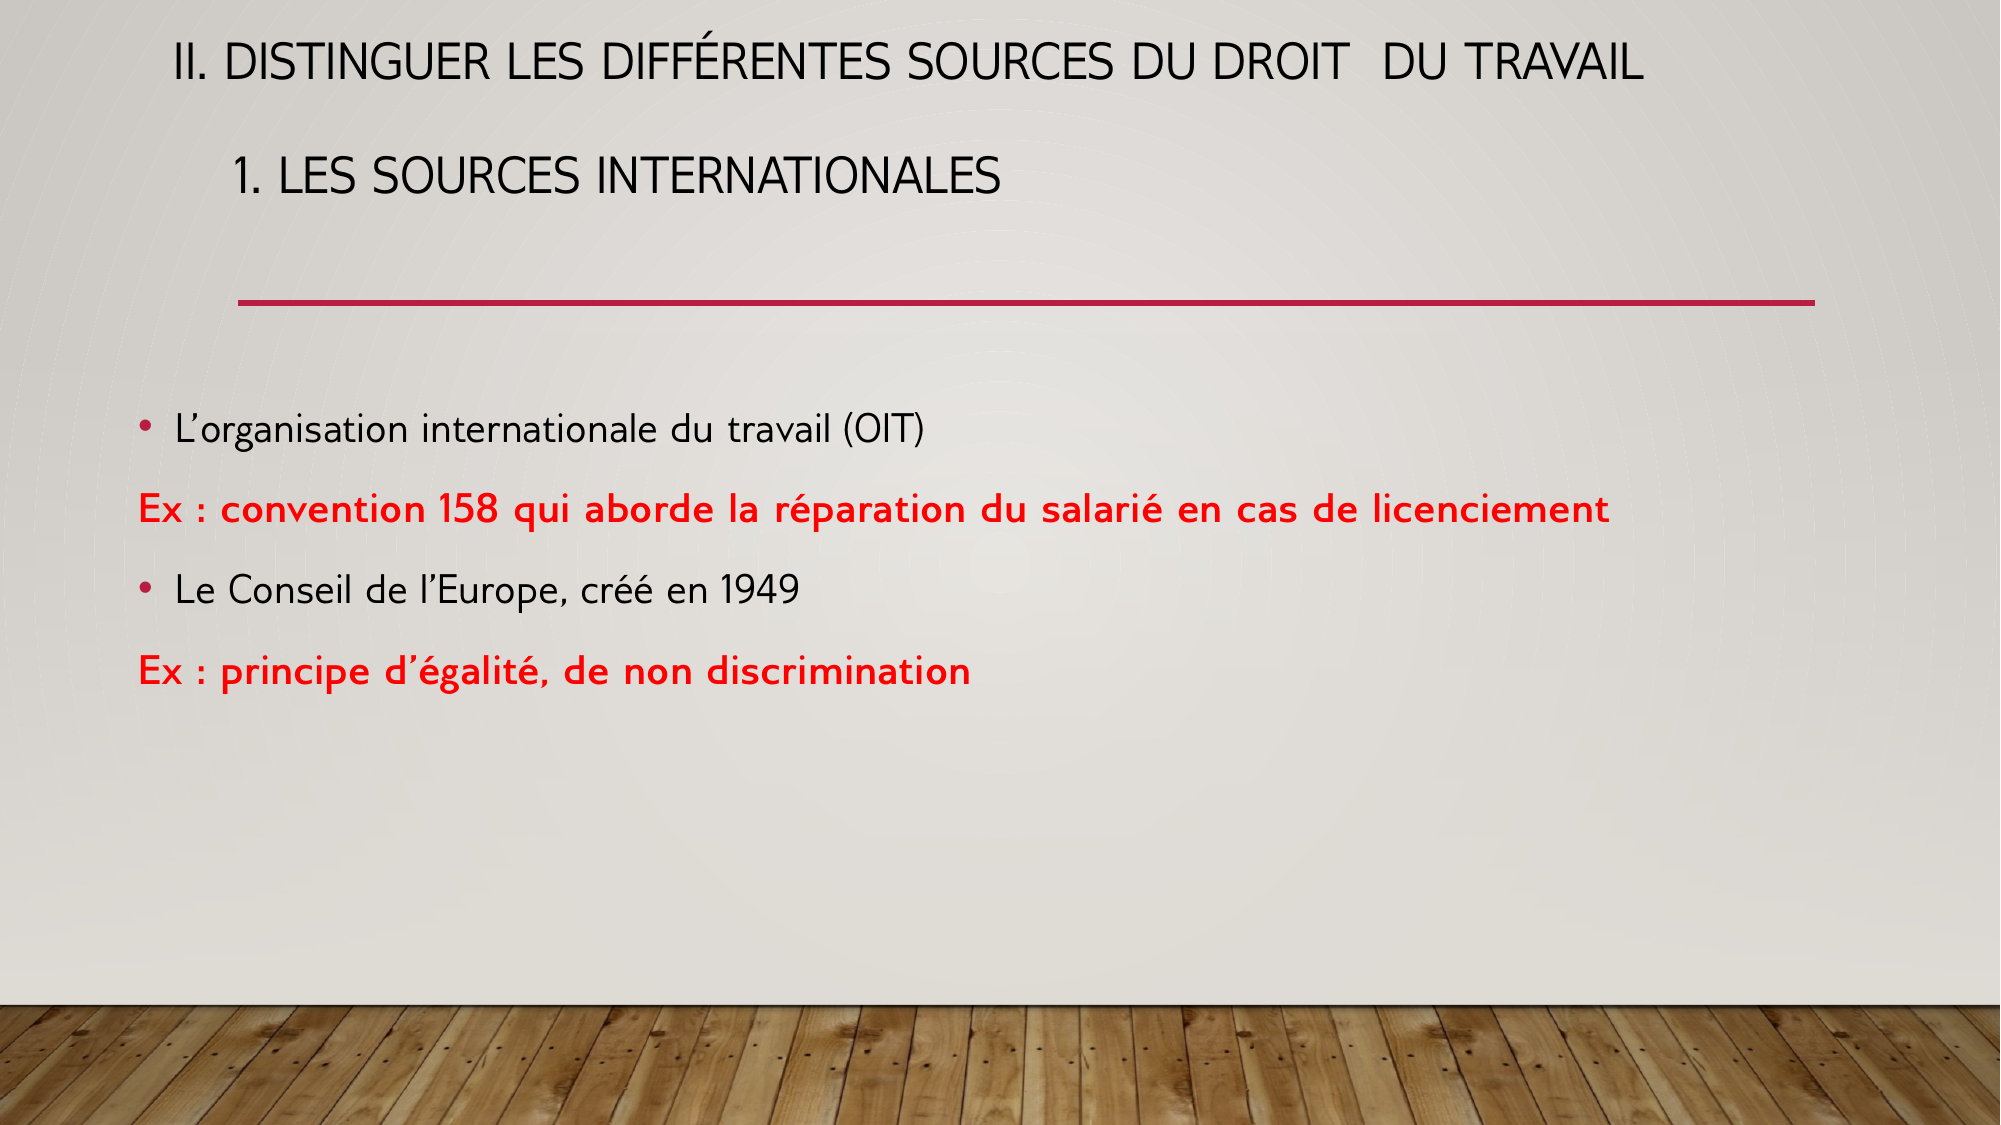

# II. Distinguer les différentes sources du droit  du travail 1. Les sources internationales
L’organisation internationale du travail (OIT)
Ex : convention 158 qui aborde la réparation du salarié en cas de licenciement
Le Conseil de l’Europe, créé en 1949
Ex : principe d’égalité, de non discrimination